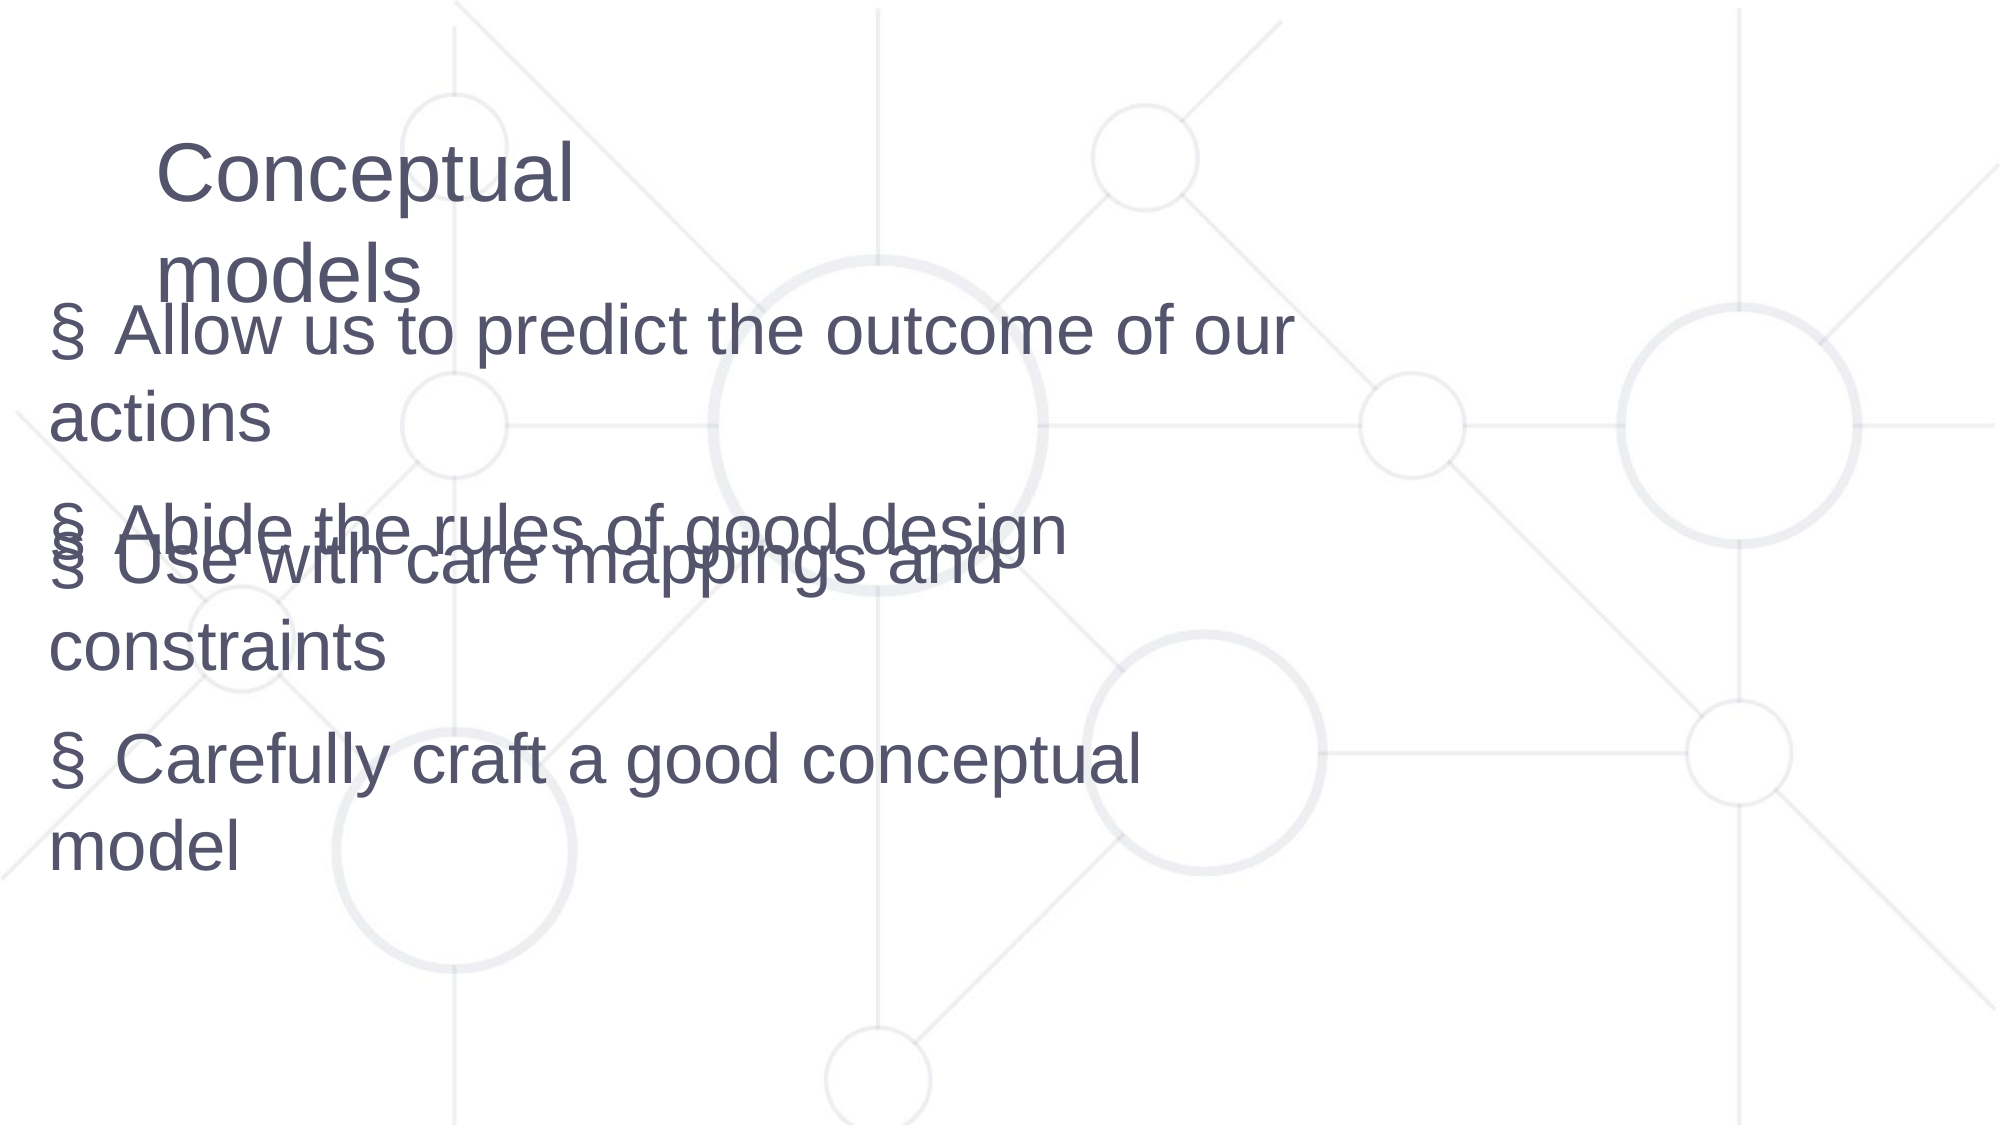

Conceptual models
§ Allow us to predict the outcome of our actions
§ Abide the rules of good design
§ Use with care mappings and constraints
§ Carefully craft a good conceptual model